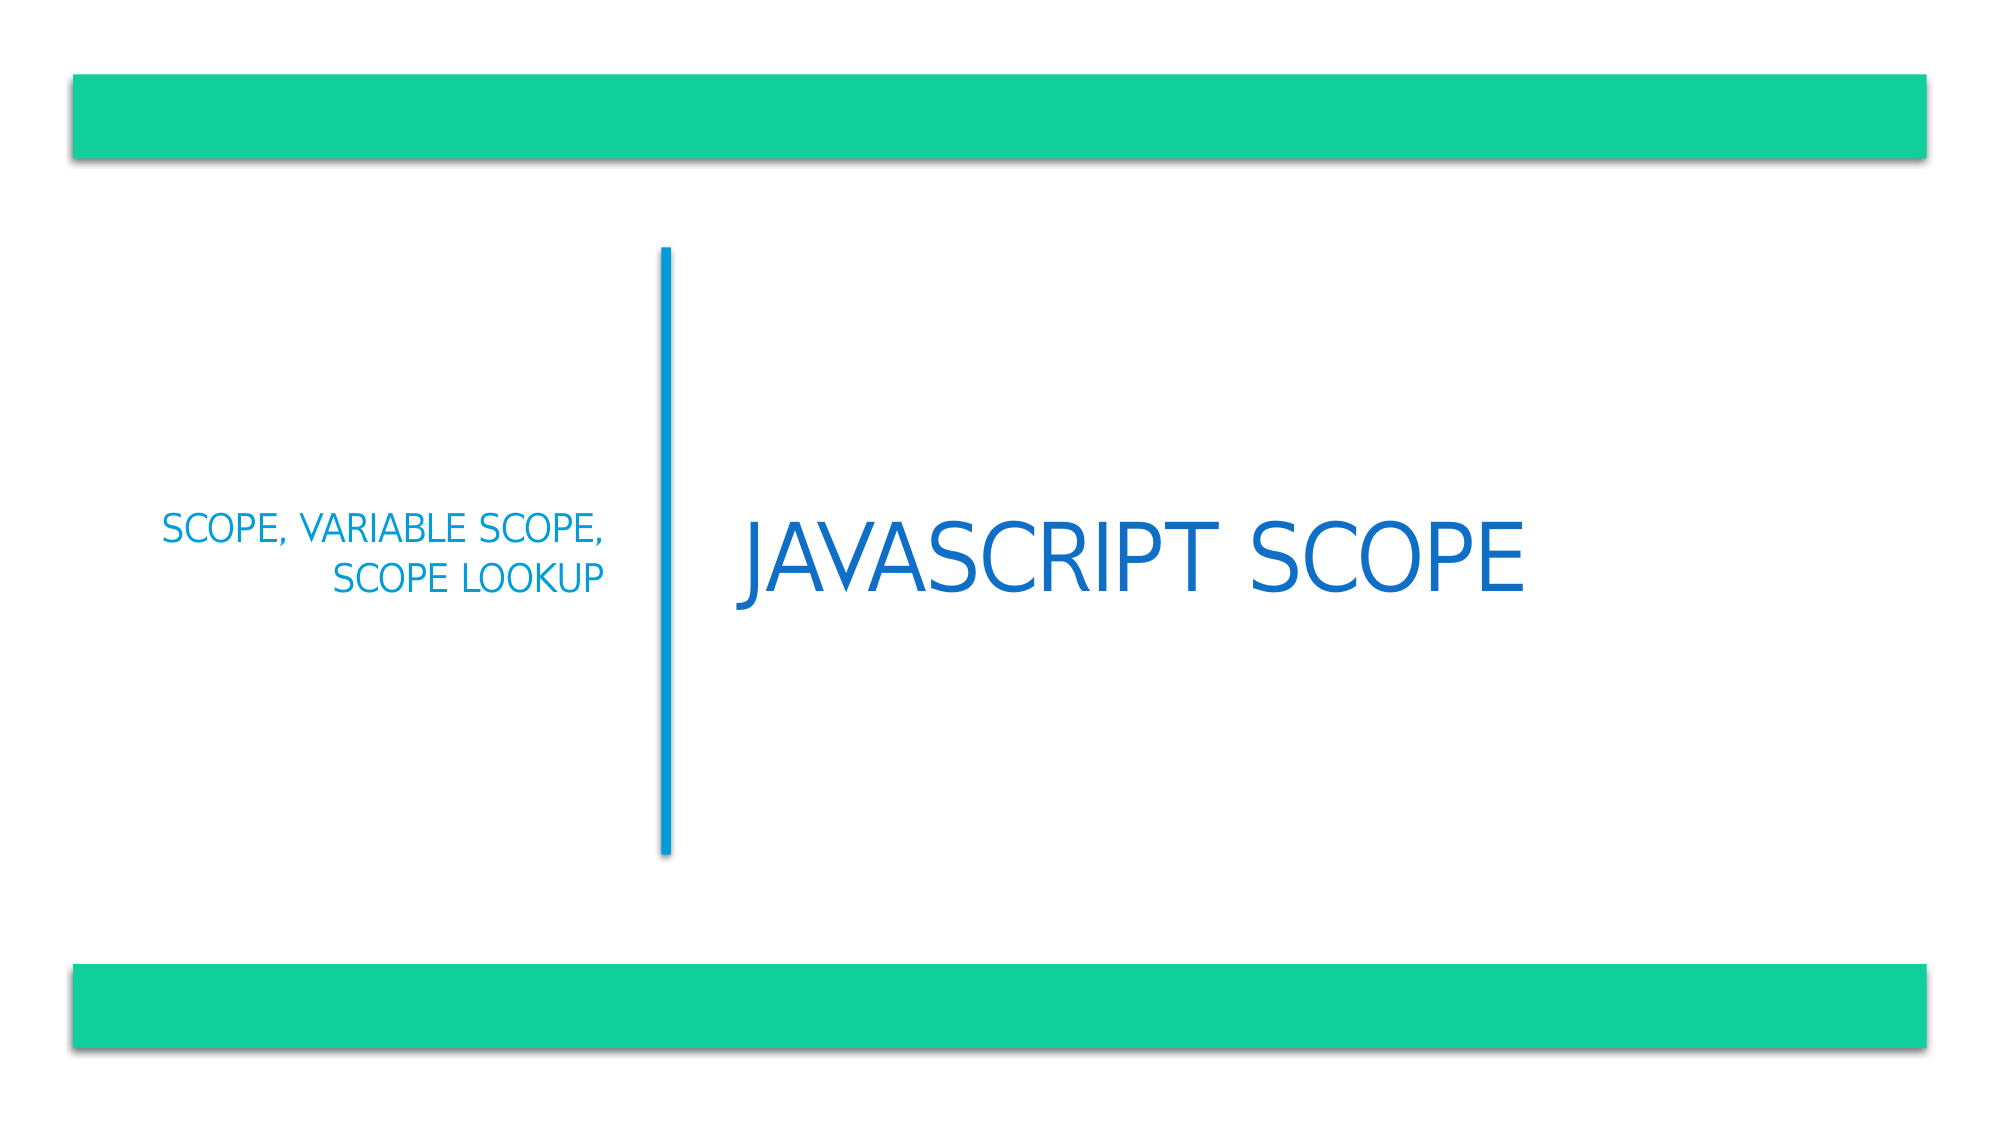

Scope, variable scope, scope lookup
# JavaScript scope